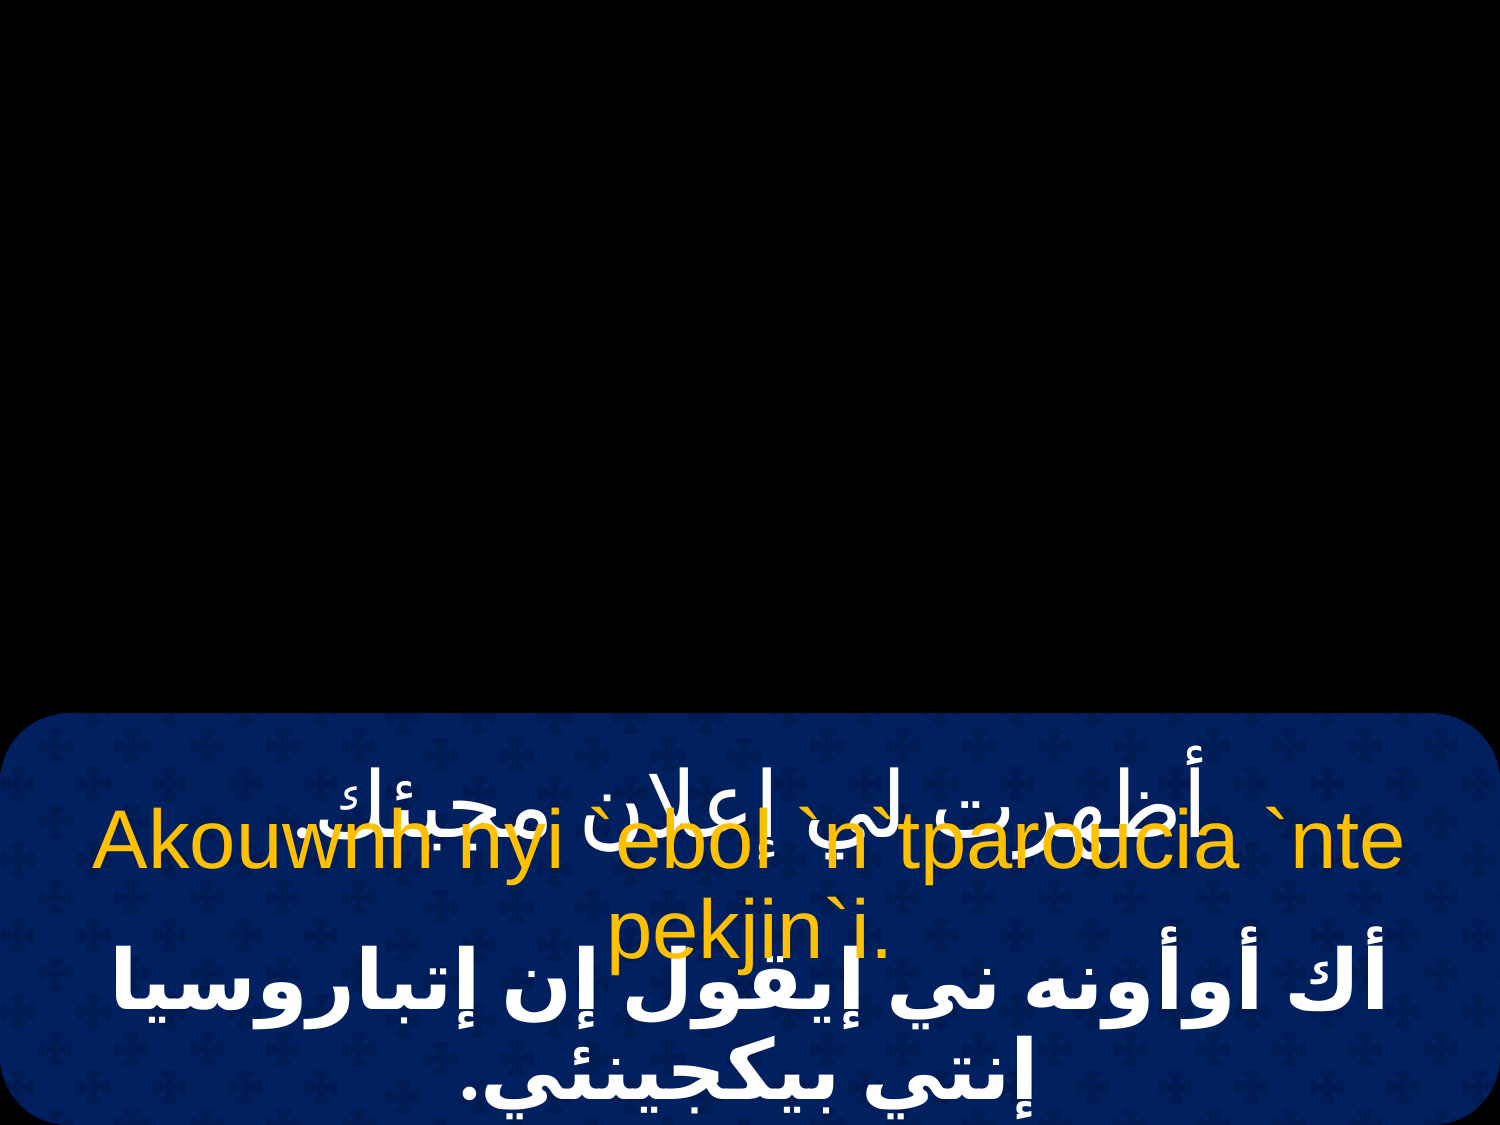

# أظهرت لي إعلان مجيئك.
Akouwnh nyi `ebol `n`tparoucia `nte pekjin`i.
أك أوأونه ني إيقول إن إتباروسيا إنتي بيكجينئي.